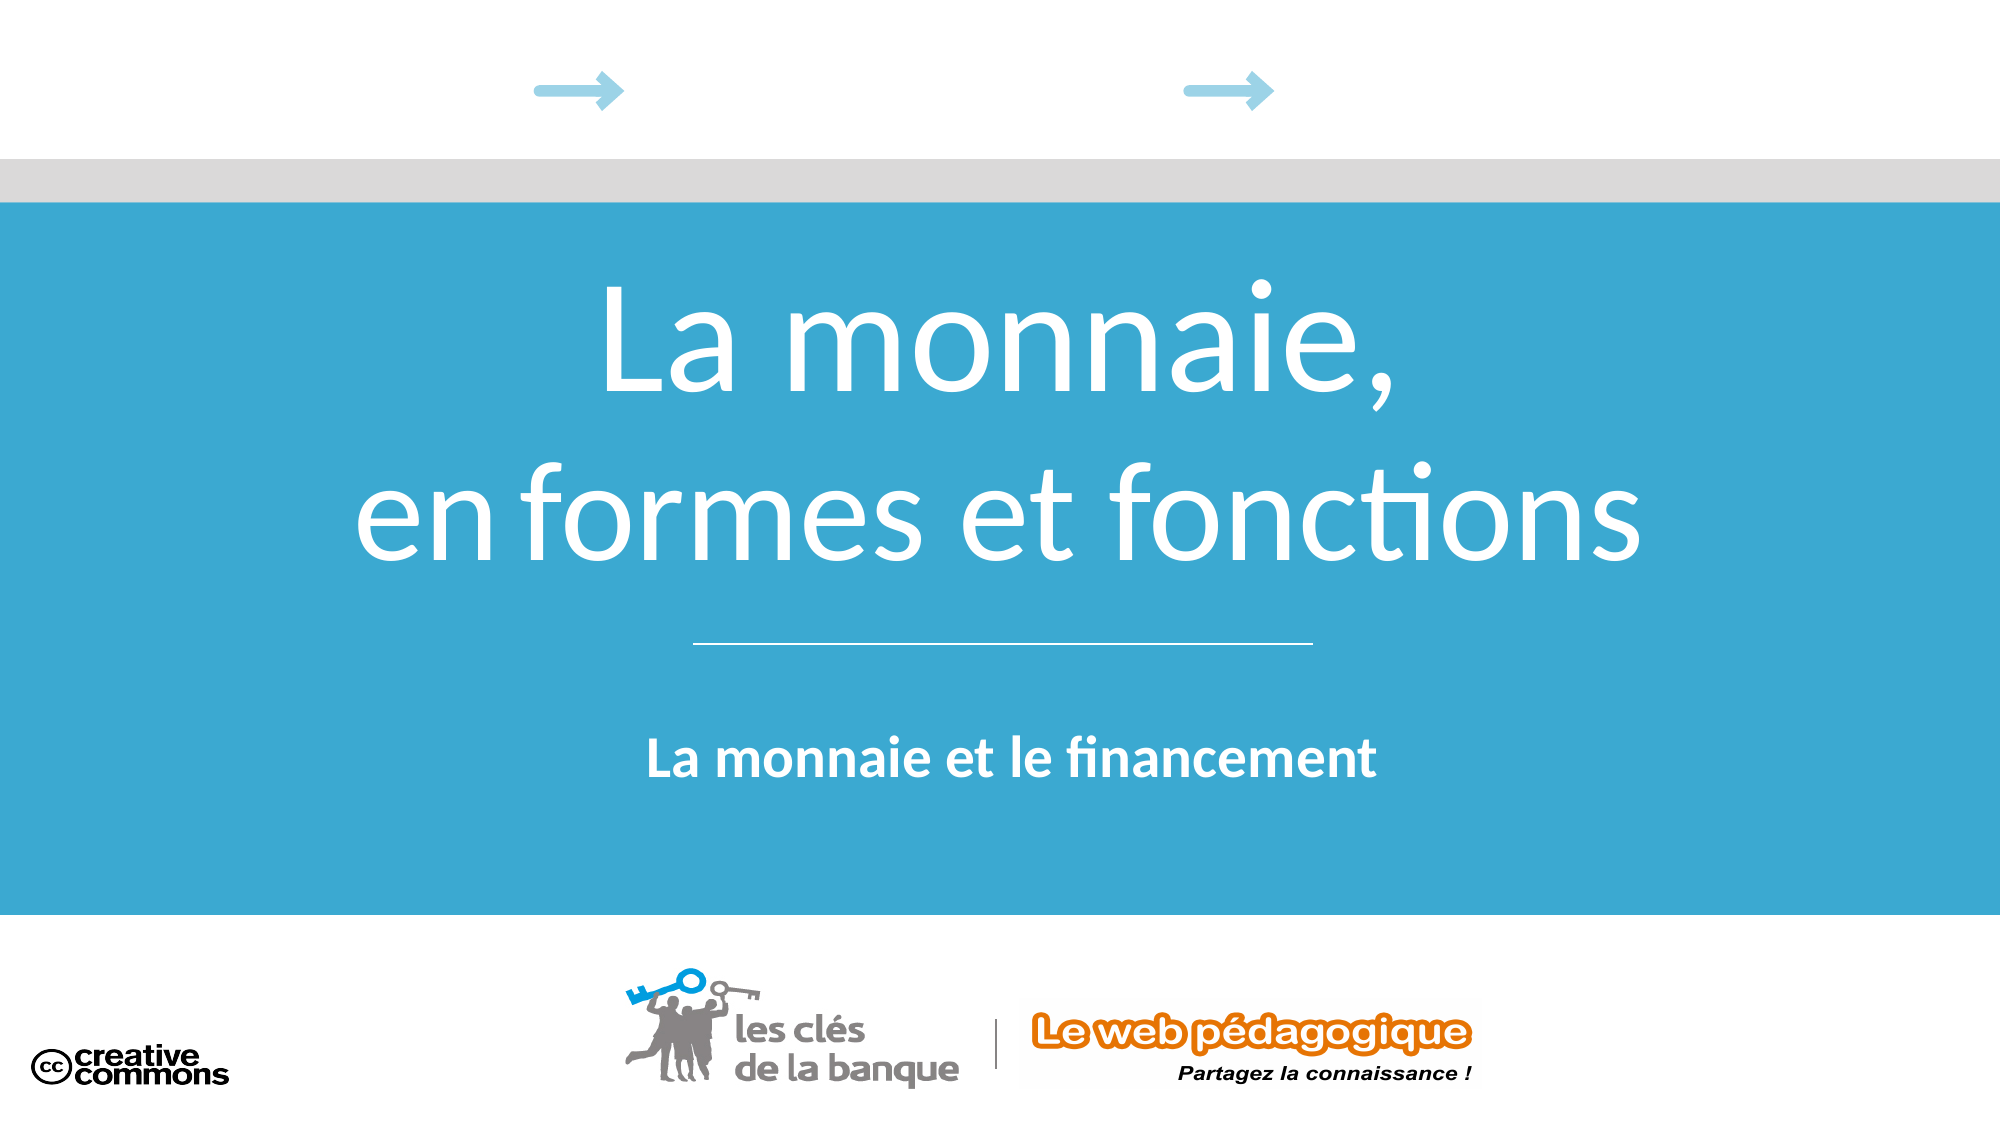

La monnaie,
en formes et fonctions
La monnaie et le financement